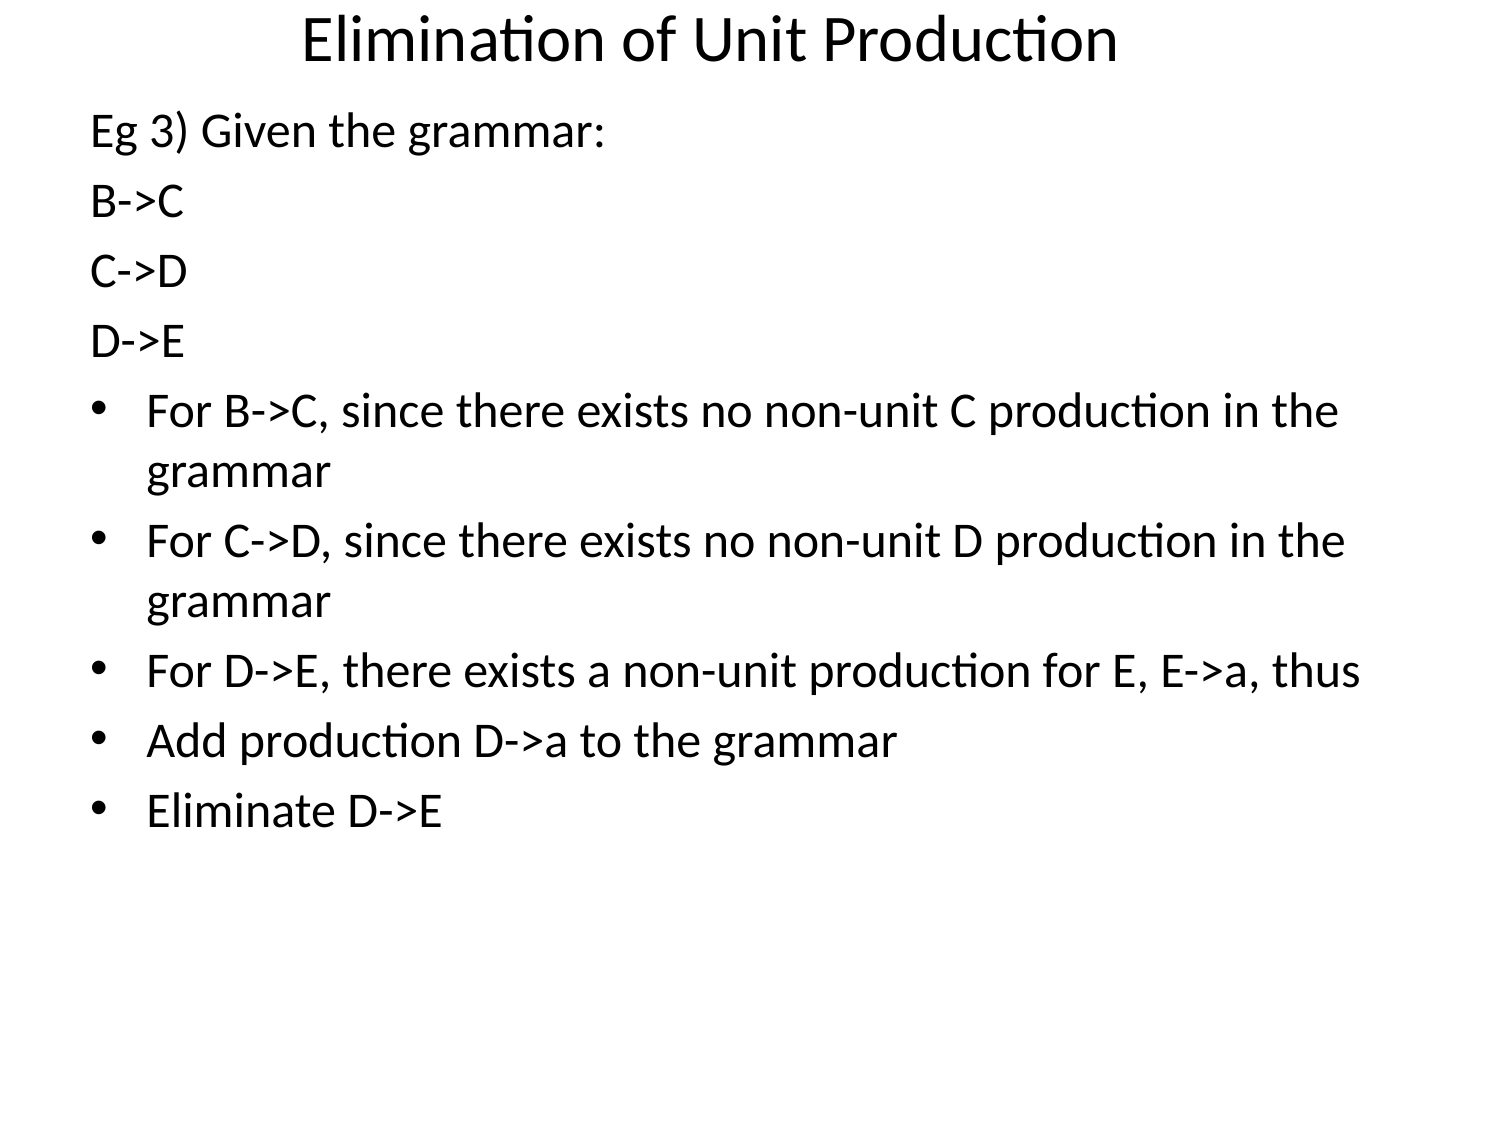

# Elimination of Unit Production
Eg 3) Given the grammar:
B->C
C->D
D->E
For B->C, since there exists no non-unit C production in the grammar
For C->D, since there exists no non-unit D production in the grammar
For D->E, there exists a non-unit production for E, E->a, thus
Add production D->a to the grammar
Eliminate D->E